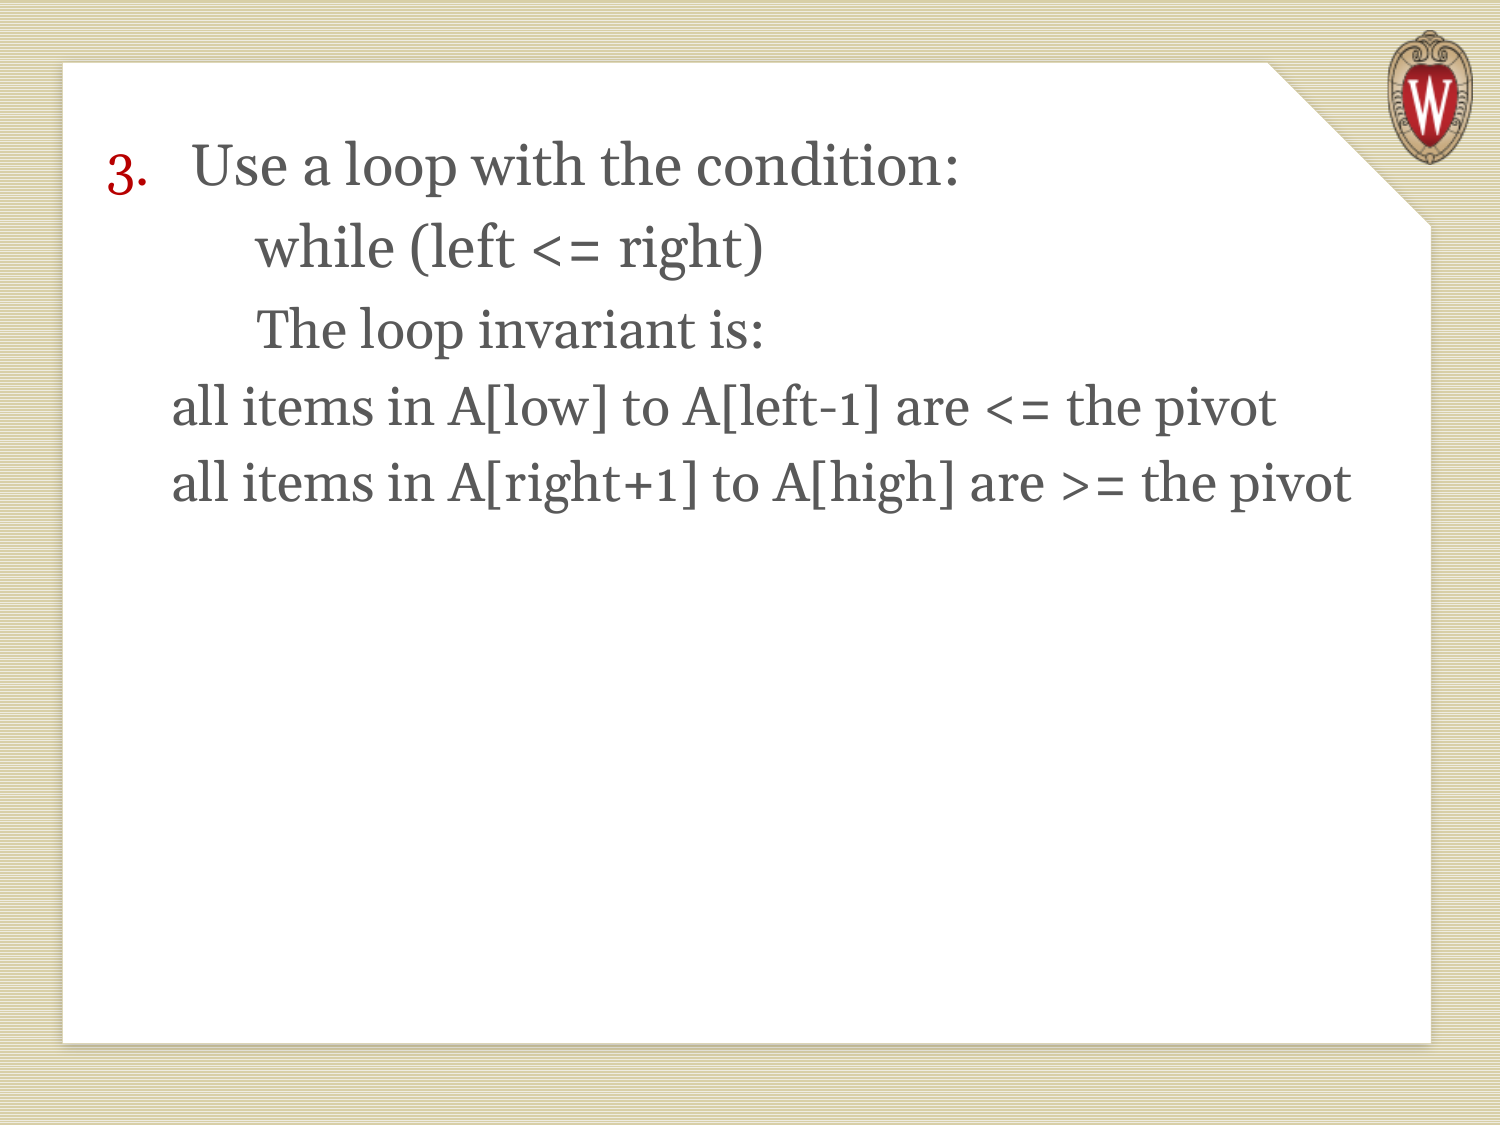

Use a loop with the condition:
	while (left <= right)
	The loop invariant is:
     all items in A[low] to A[left-1] are <= the pivot
     all items in A[right+1] to A[high] are >= the pivot